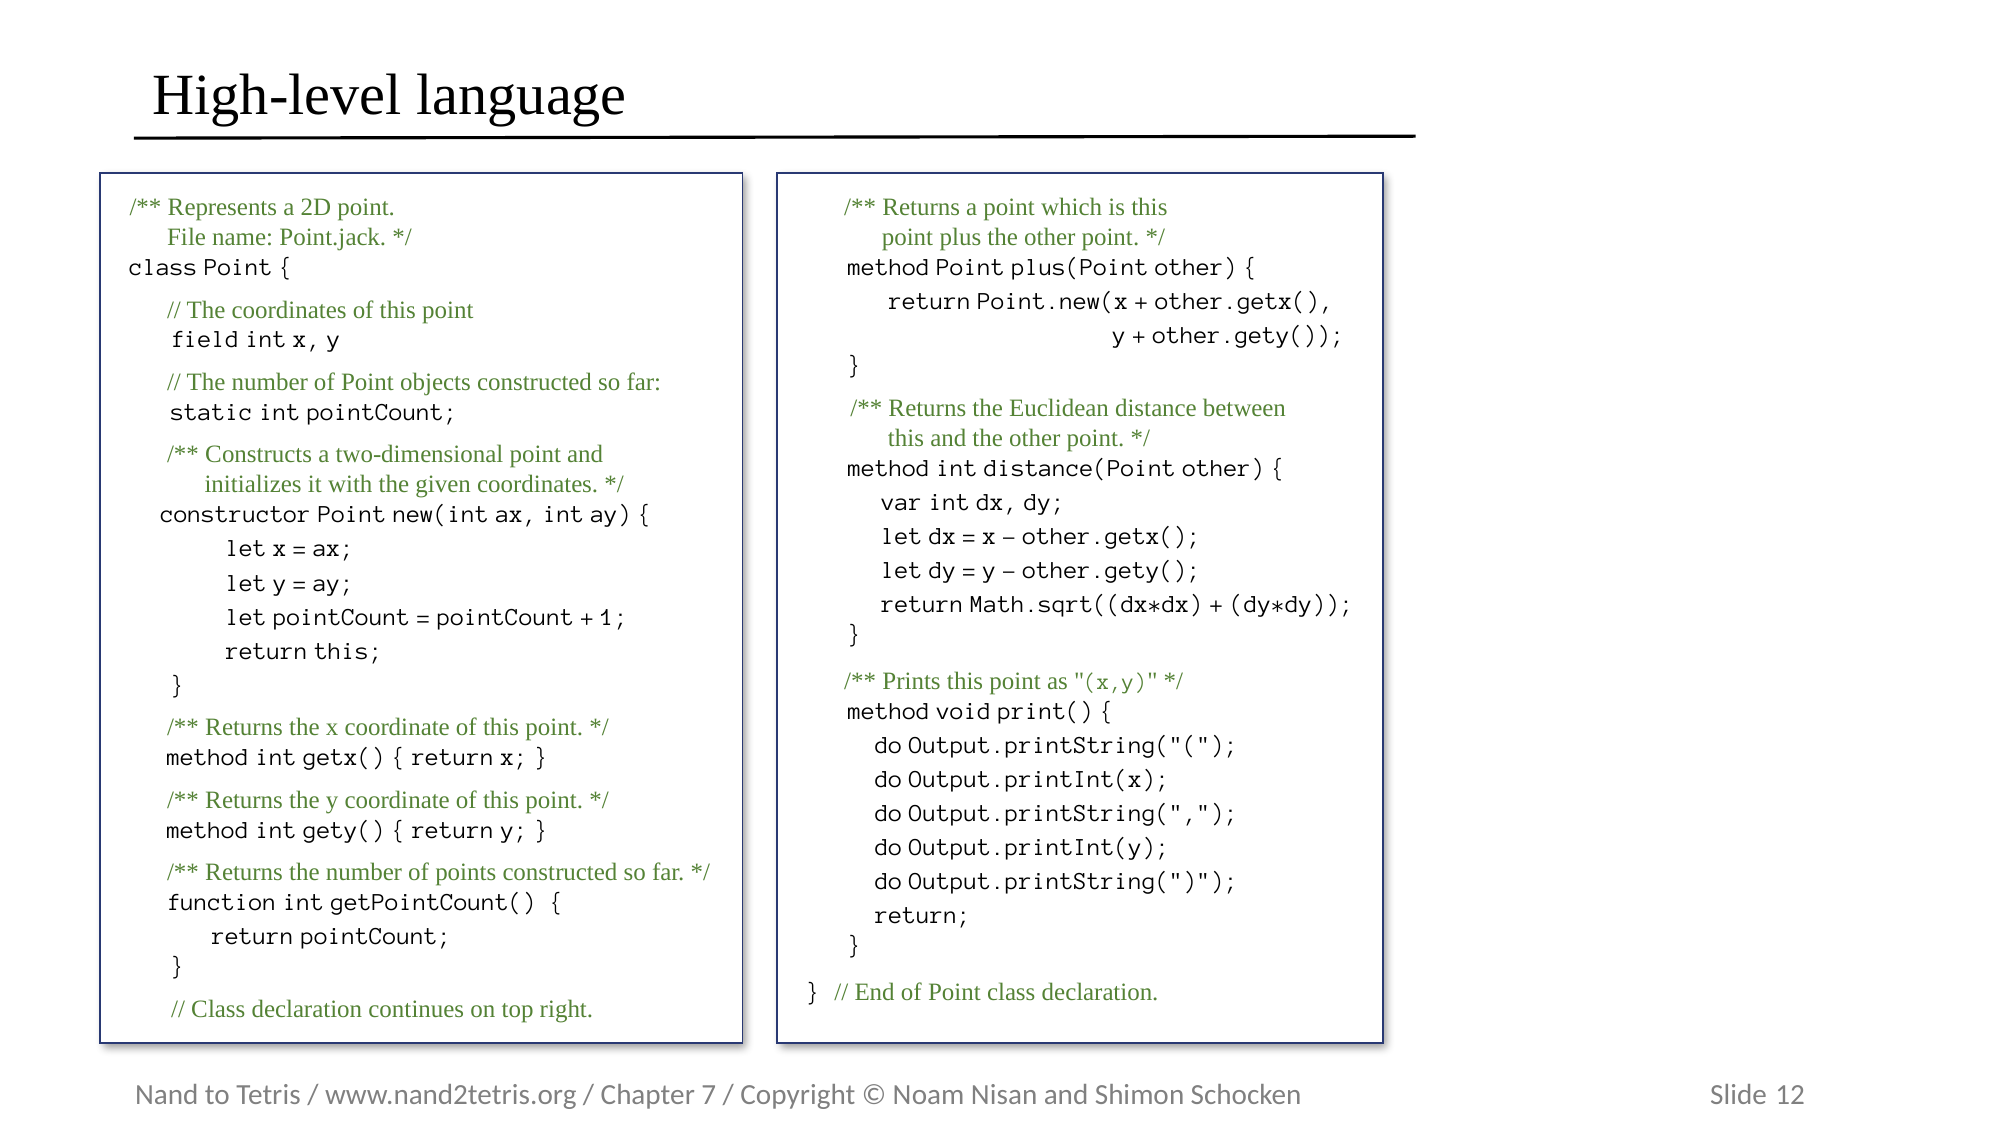

# High-level language
/** Represents a 2D point.
      File name: Point.jack. */
class Point {
      // The coordinates of this point
   field int x, y
      // The number of Point objects constructed so far:
   static int pointCount;
      /** Constructs a two-dimensional point and
            initializes it with the given coordinates. */
     constructor Point new(int ax, int ay) {
       let x = ax;
       let y = ay;
       let pointCount = pointCount + 1;
       return this;
   }
      /** Returns the x coordinate of this point. */
      method int getx() { return x; }
      /** Returns the y coordinate of this point. */
      method int gety() { return y; }
      /** Returns the number of points constructed so far. */
      function int getPointCount() {
      return pointCount;
   }
   // Class declaration continues on top right.

      /** Returns a point which is this
   point plus the other point. */
   method Point plus(Point other) {
      return Point.new(x + other.getx(),
                                                 y + other.gety());
   }
       /** Returns the Euclidean distance between
             this and the other point. */
   method int distance(Point other) {
            var int dx, dy;
            let dx = x – other.getx();
            let dy = y – other.gety();
            return Math.sqrt((dx*dx) + (dy*dy));
   }
      /** Prints this point as "(x,y)" */
   method void print() {
     do Output.printString("(");
     do Output.printInt(x);
     do Output.printString(",");
     do Output.printInt(y);
     do Output.printString(")");
           return;
   }
} // End of Point class declaration.